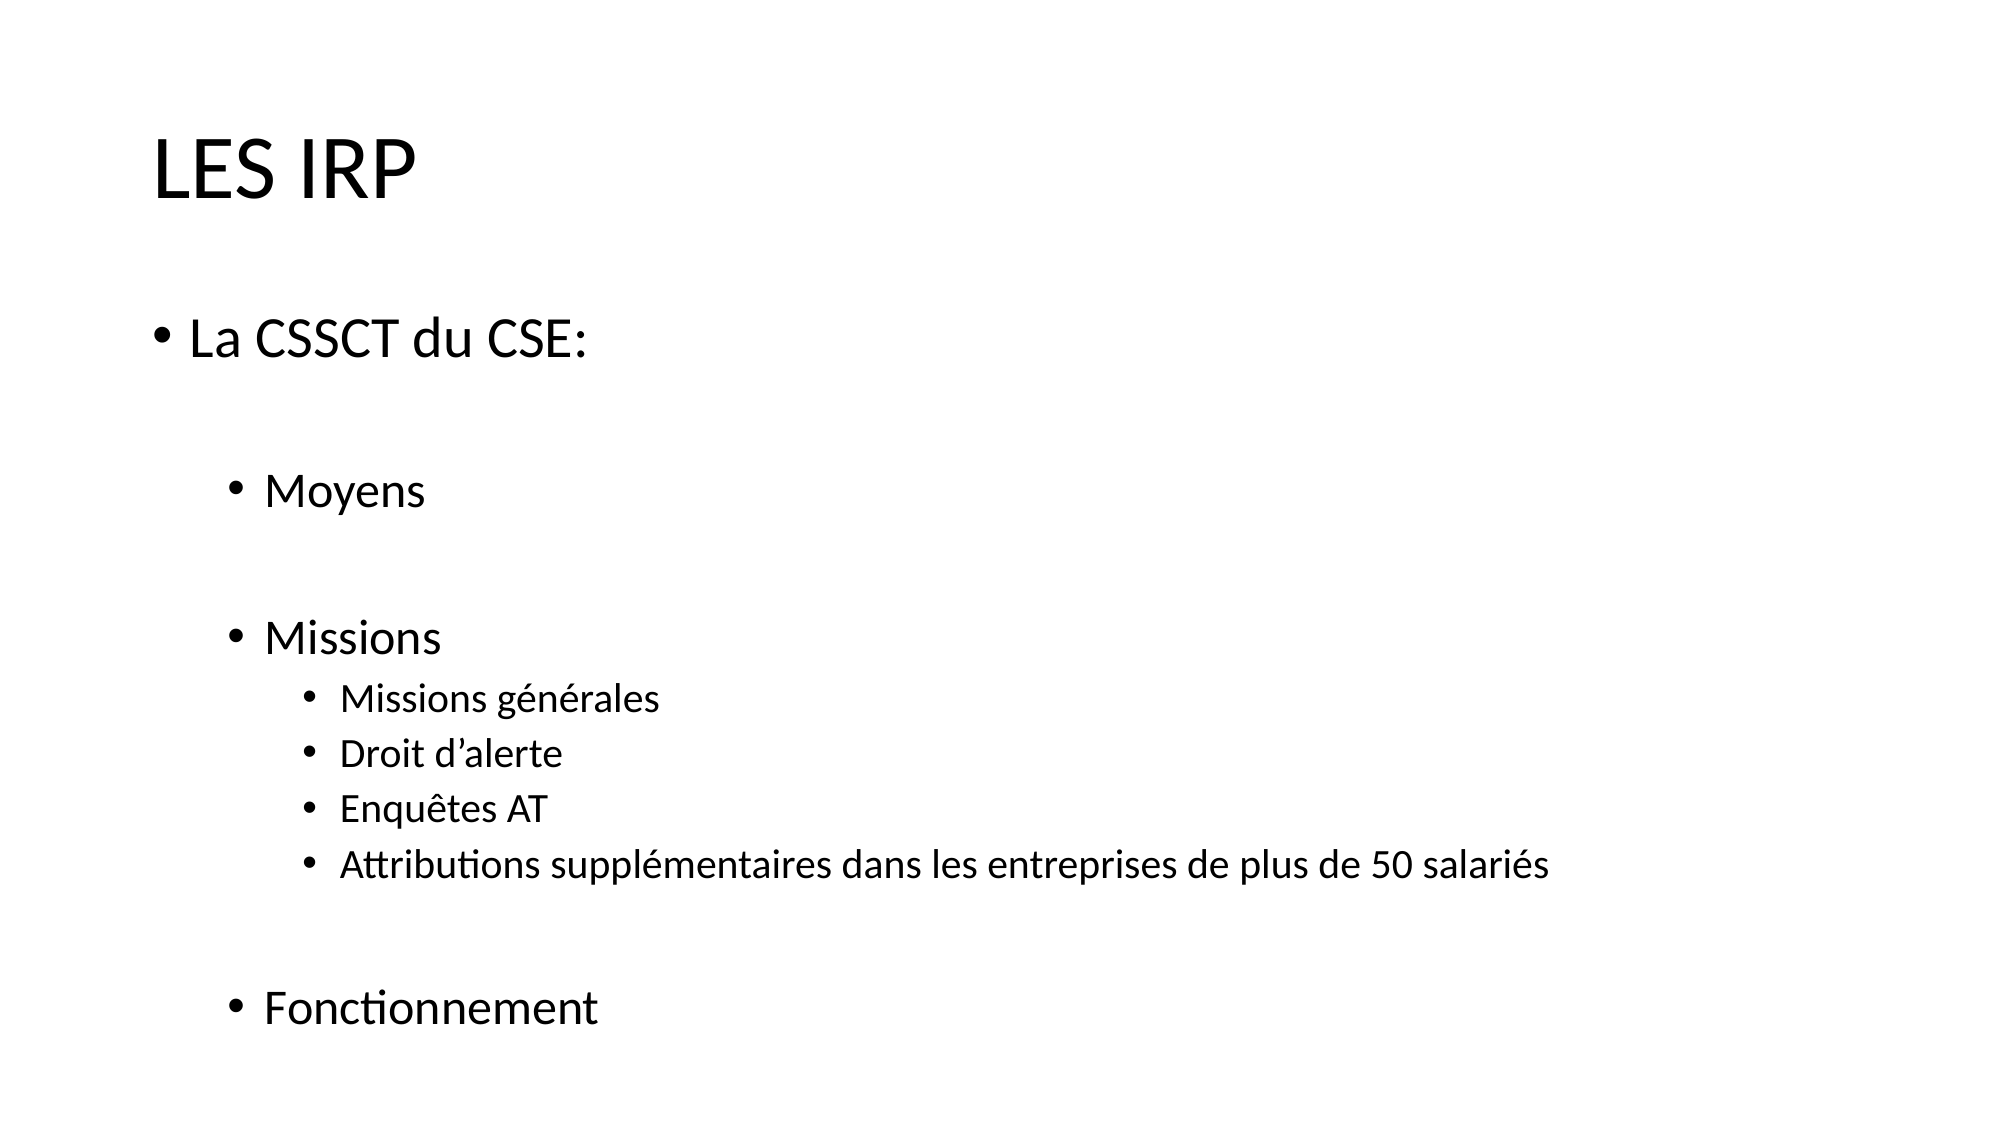

# LES IRP
La CSSCT du CSE:

Moyens

Missions
Missions générales
Droit d’alerte
Enquêtes AT
Attributions supplémentaires dans les entreprises de plus de 50 salariés

Fonctionnement